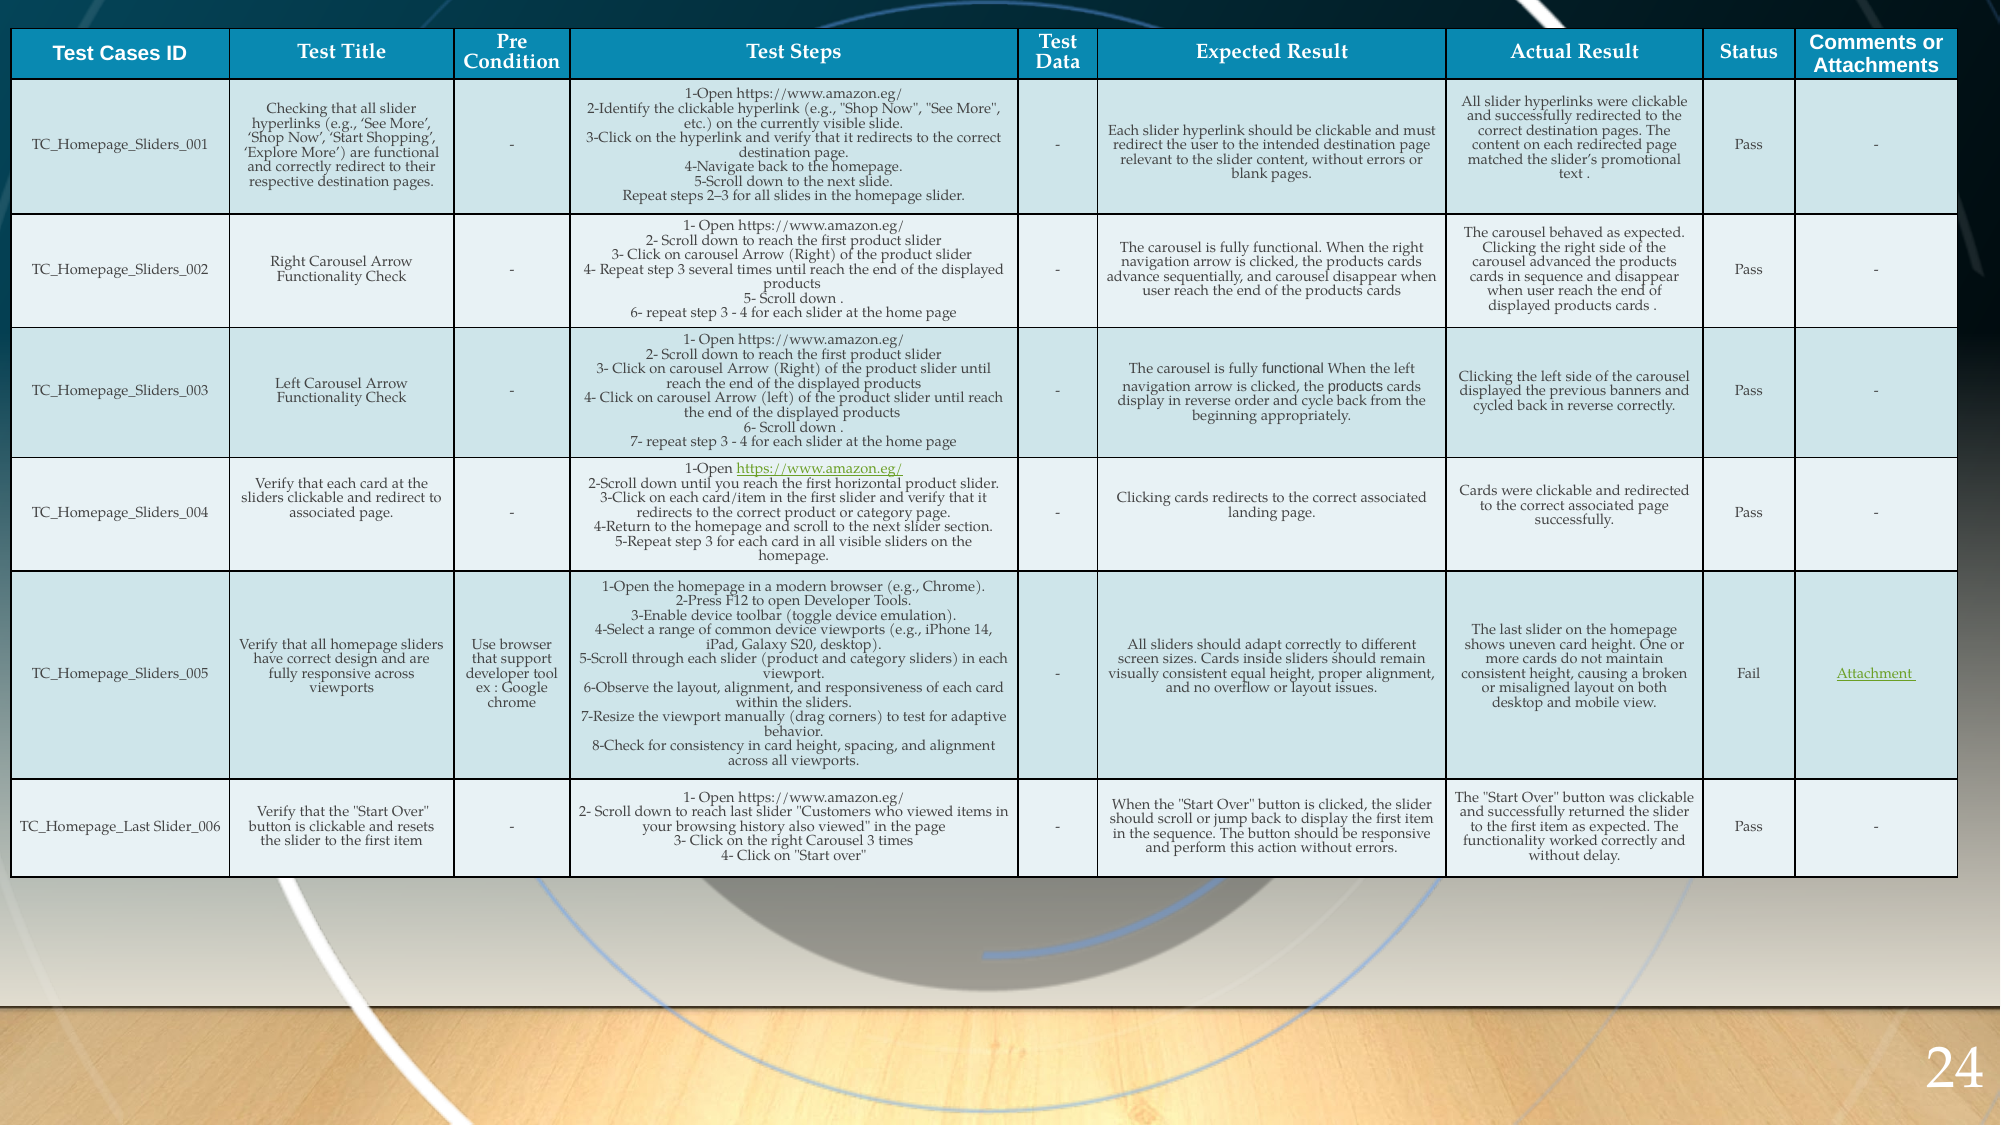

| Test Cases ID | Test Title | Pre Condition | Test Steps | Test Data | Expected Result | Actual Result | Status | Comments or Attachments |
| --- | --- | --- | --- | --- | --- | --- | --- | --- |
| TC\_Homepage\_Sliders\_001 | Checking that all slider hyperlinks (e.g., ‘See More’, ‘Shop Now’, ‘Start Shopping’, ‘Explore More’) are functional and correctly redirect to their respective destination pages. | - | 1-Open https://www.amazon.eg/ 2-Identify the clickable hyperlink (e.g., "Shop Now", "See More", etc.) on the currently visible slide. 3-Click on the hyperlink and verify that it redirects to the correct destination page. 4-Navigate back to the homepage. 5-Scroll down to the next slide. Repeat steps 2–3 for all slides in the homepage slider. | - | Each slider hyperlink should be clickable and must redirect the user to the intended destination page relevant to the slider content, without errors or blank pages. | All slider hyperlinks were clickable and successfully redirected to the correct destination pages. The content on each redirected page matched the slider’s promotional text . | Pass | - |
| TC\_Homepage\_Sliders\_002 | Right Carousel Arrow Functionality Check | - | 1- Open https://www.amazon.eg/ 2- Scroll down to reach the first product slider 3- Click on carousel Arrow (Right) of the product slider 4- Repeat step 3 several times until reach the end of the displayed products 5- Scroll down . 6- repeat step 3 - 4 for each slider at the home page | - | The carousel is fully functional. When the right navigation arrow is clicked, the products cards advance sequentially, and carousel disappear when user reach the end of the products cards | The carousel behaved as expected. Clicking the right side of the carousel advanced the products cards in sequence and disappear when user reach the end of displayed products cards . | Pass | - |
| TC\_Homepage\_Sliders\_003 | Left Carousel Arrow Functionality Check | - | 1- Open https://www.amazon.eg/ 2- Scroll down to reach the first product slider 3- Click on carousel Arrow (Right) of the product slider until reach the end of the displayed products 4- Click on carousel Arrow (left) of the product slider until reach the end of the displayed products 6- Scroll down . 7- repeat step 3 - 4 for each slider at the home page | - | The carousel is fully functional When the left navigation arrow is clicked, the products cards display in reverse order and cycle back from the beginning appropriately. | Clicking the left side of the carousel displayed the previous banners and cycled back in reverse correctly. | Pass | - |
| TC\_Homepage\_Sliders\_004 | Verify that each card at the sliders clickable and redirect to associated page. | - | 1-Open https://www.amazon.eg/ 2-Scroll down until you reach the first horizontal product slider. 3-Click on each card/item in the first slider and verify that it redirects to the correct product or category page. 4-Return to the homepage and scroll to the next slider section. 5-Repeat step 3 for each card in all visible sliders on the homepage. | - | Clicking cards redirects to the correct associated landing page. | Cards were clickable and redirected to the correct associated page successfully. | Pass | - |
| TC\_Homepage\_Sliders\_005 | Verify that all homepage sliders have correct design and are fully responsive across viewports | Use browser that support developer tool ex : Google chrome | 1-Open the homepage in a modern browser (e.g., Chrome). 2-Press F12 to open Developer Tools. 3-Enable device toolbar (toggle device emulation). 4-Select a range of common device viewports (e.g., iPhone 14, iPad, Galaxy S20, desktop). 5-Scroll through each slider (product and category sliders) in each viewport. 6-Observe the layout, alignment, and responsiveness of each card within the sliders. 7-Resize the viewport manually (drag corners) to test for adaptive behavior. 8-Check for consistency in card height, spacing, and alignment across all viewports. | - | All sliders should adapt correctly to different screen sizes. Cards inside sliders should remain visually consistent equal height, proper alignment, and no overflow or layout issues. | The last slider on the homepage shows uneven card height. One or more cards do not maintain consistent height, causing a broken or misaligned layout on both desktop and mobile view. | Fail | Attachment |
| TC\_Homepage\_Last Slider\_006 | Verify that the "Start Over" button is clickable and resets the slider to the first item | - | 1- Open https://www.amazon.eg/ 2- Scroll down to reach last slider "Customers who viewed items in your browsing history also viewed" in the page 3- Click on the right Carousel 3 times 4- Click on "Start over" | - | When the "Start Over" button is clicked, the slider should scroll or jump back to display the first item in the sequence. The button should be responsive and perform this action without errors. | The "Start Over" button was clickable and successfully returned the slider to the first item as expected. The functionality worked correctly and without delay. | Pass | - |
24